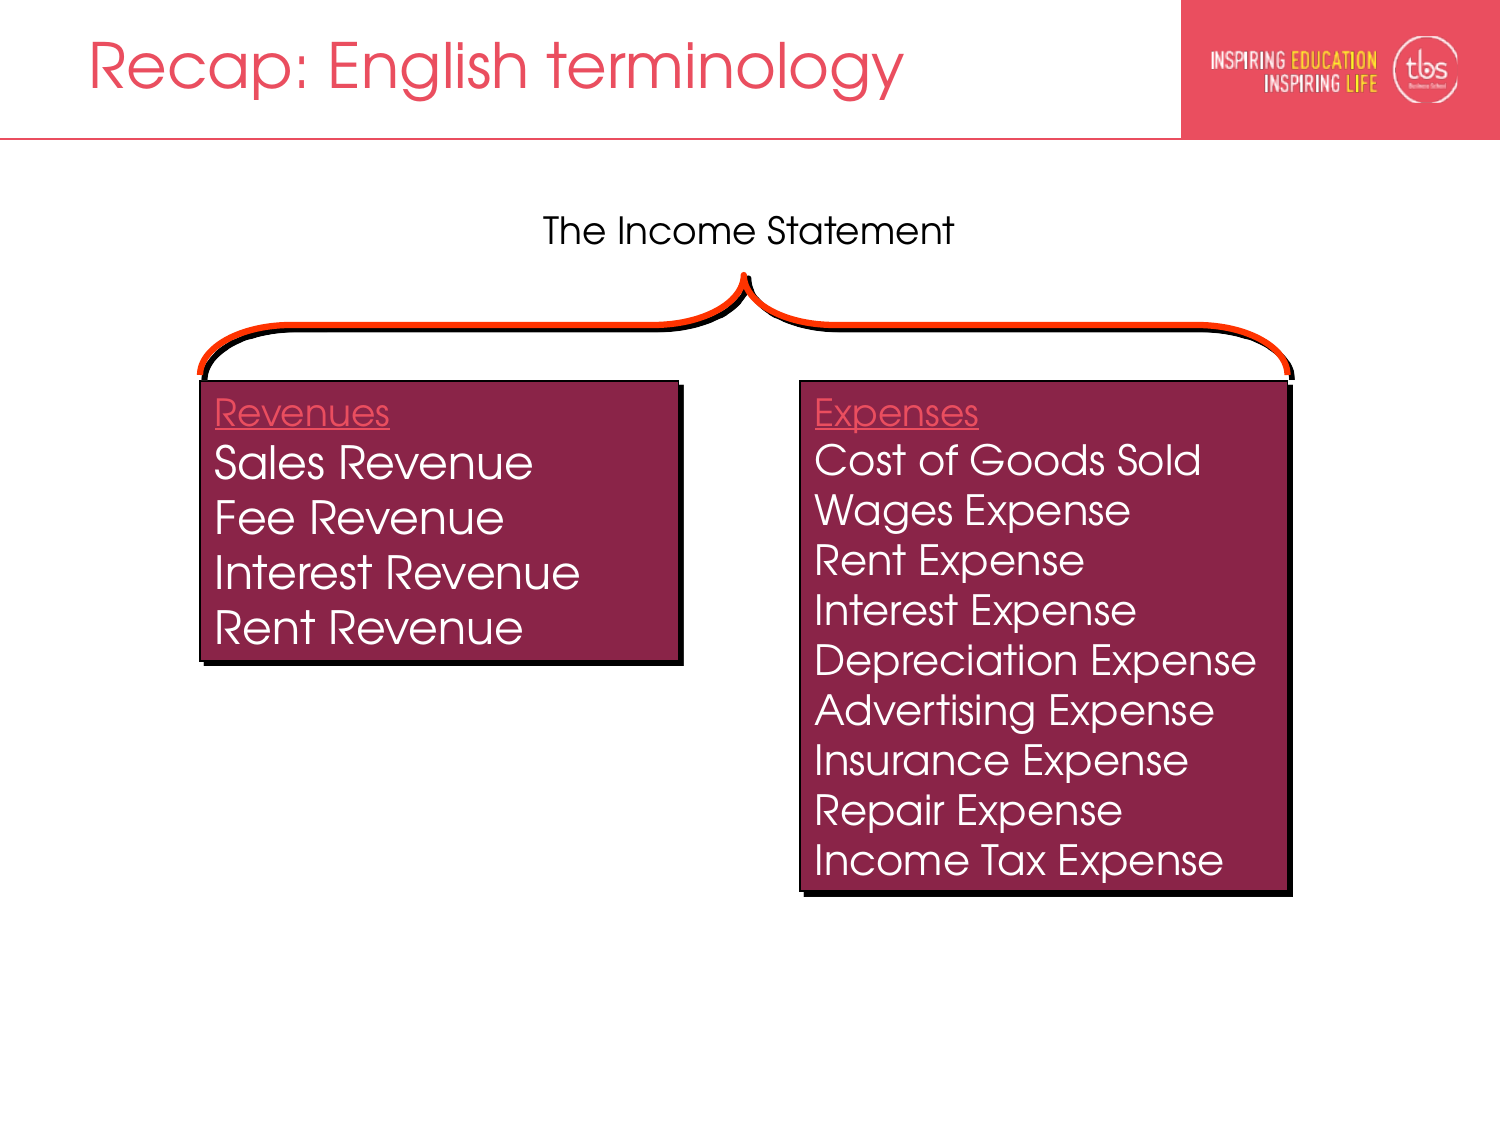

# Recap: English terminology
The Income Statement
Revenues
Sales Revenue
Fee Revenue
Interest Revenue
Rent Revenue
Expenses
Cost of Goods Sold
Wages Expense
Rent Expense
Interest Expense
Depreciation Expense
Advertising Expense
Insurance Expense
Repair Expense
Income Tax Expense